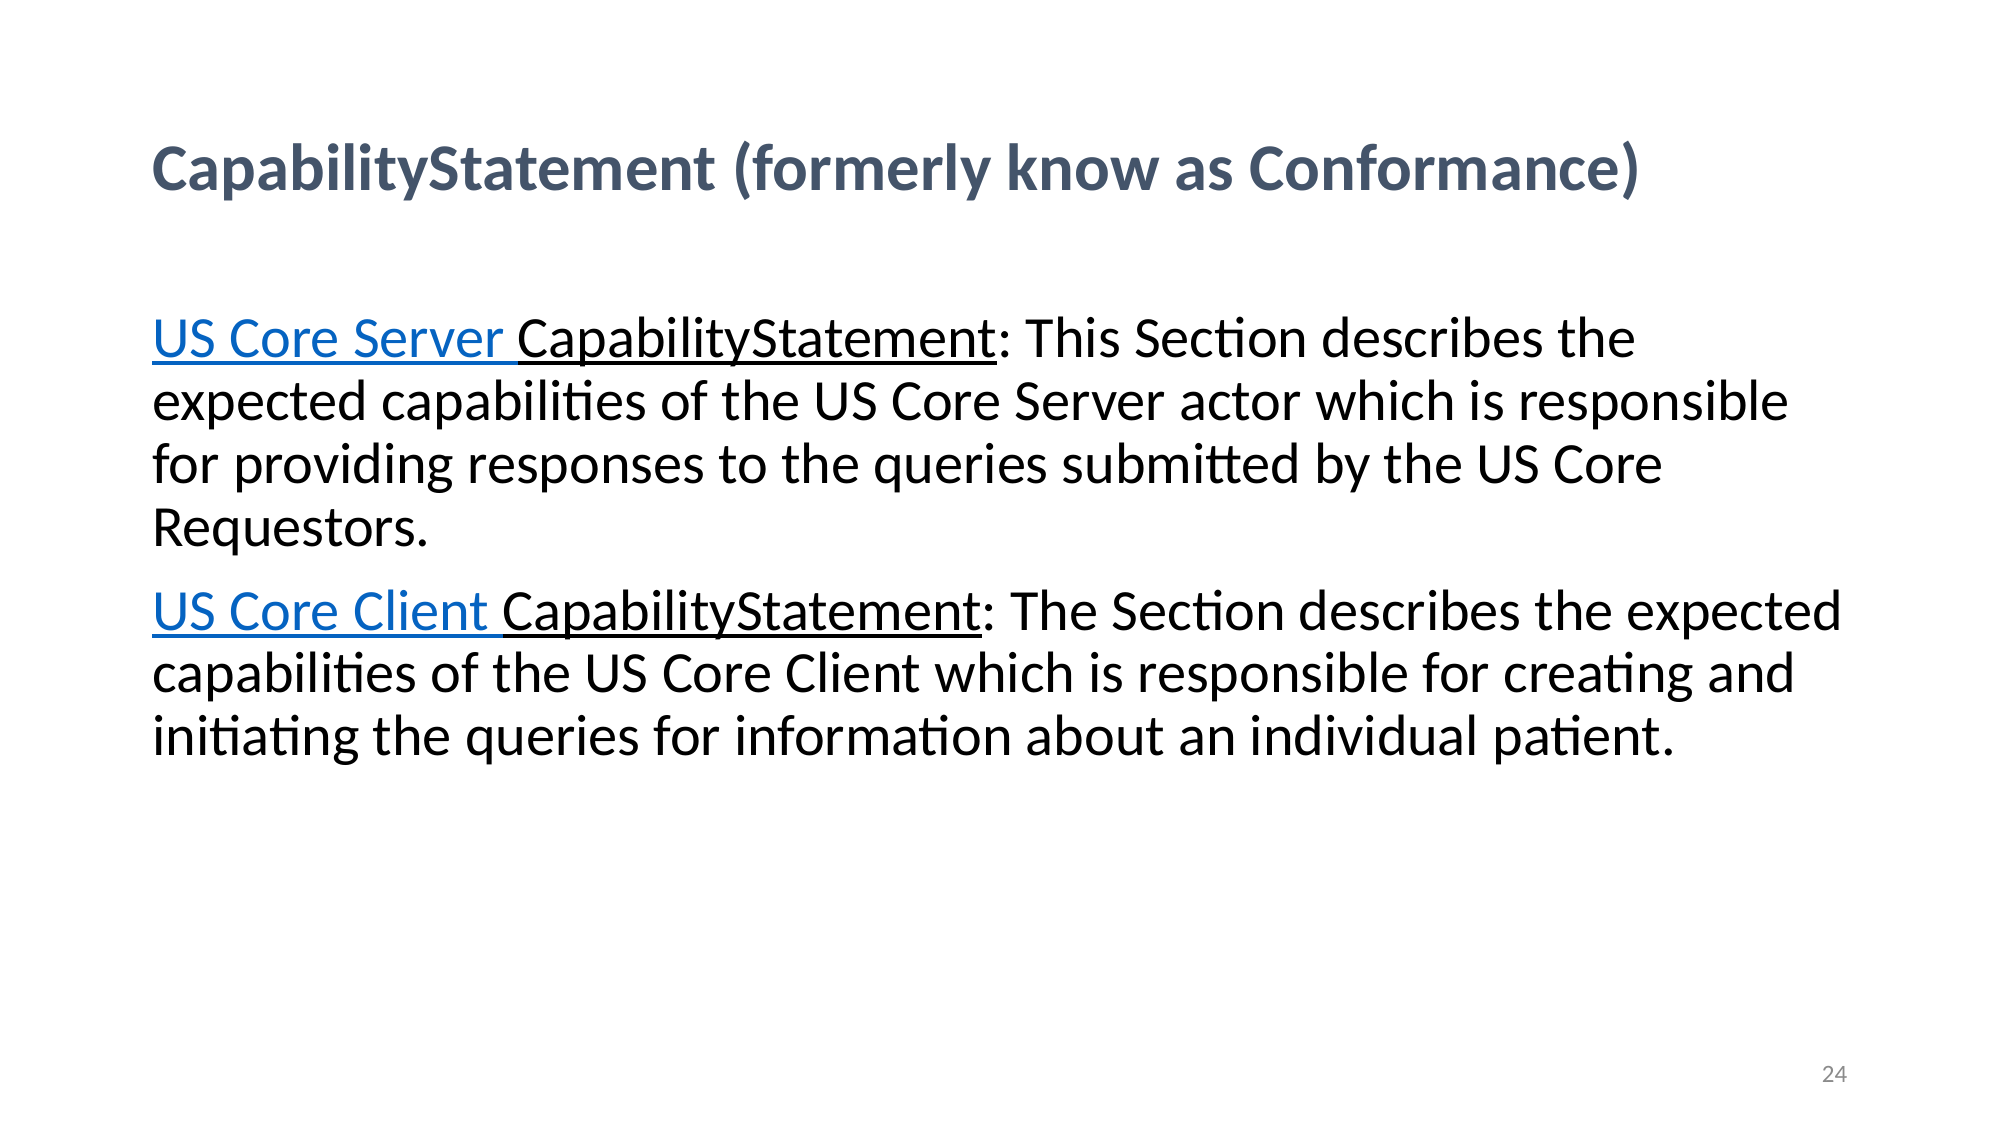

# CapabilityStatement (formerly know as Conformance)
US Core Server CapabilityStatement: This Section describes the expected capabilities of the US Core Server actor which is responsible for providing responses to the queries submitted by the US Core Requestors.
US Core Client CapabilityStatement: ​The Section describes the expected capabilities of the US Core Client which is responsible for creating and initiating the queries for information about an individual patient.
24